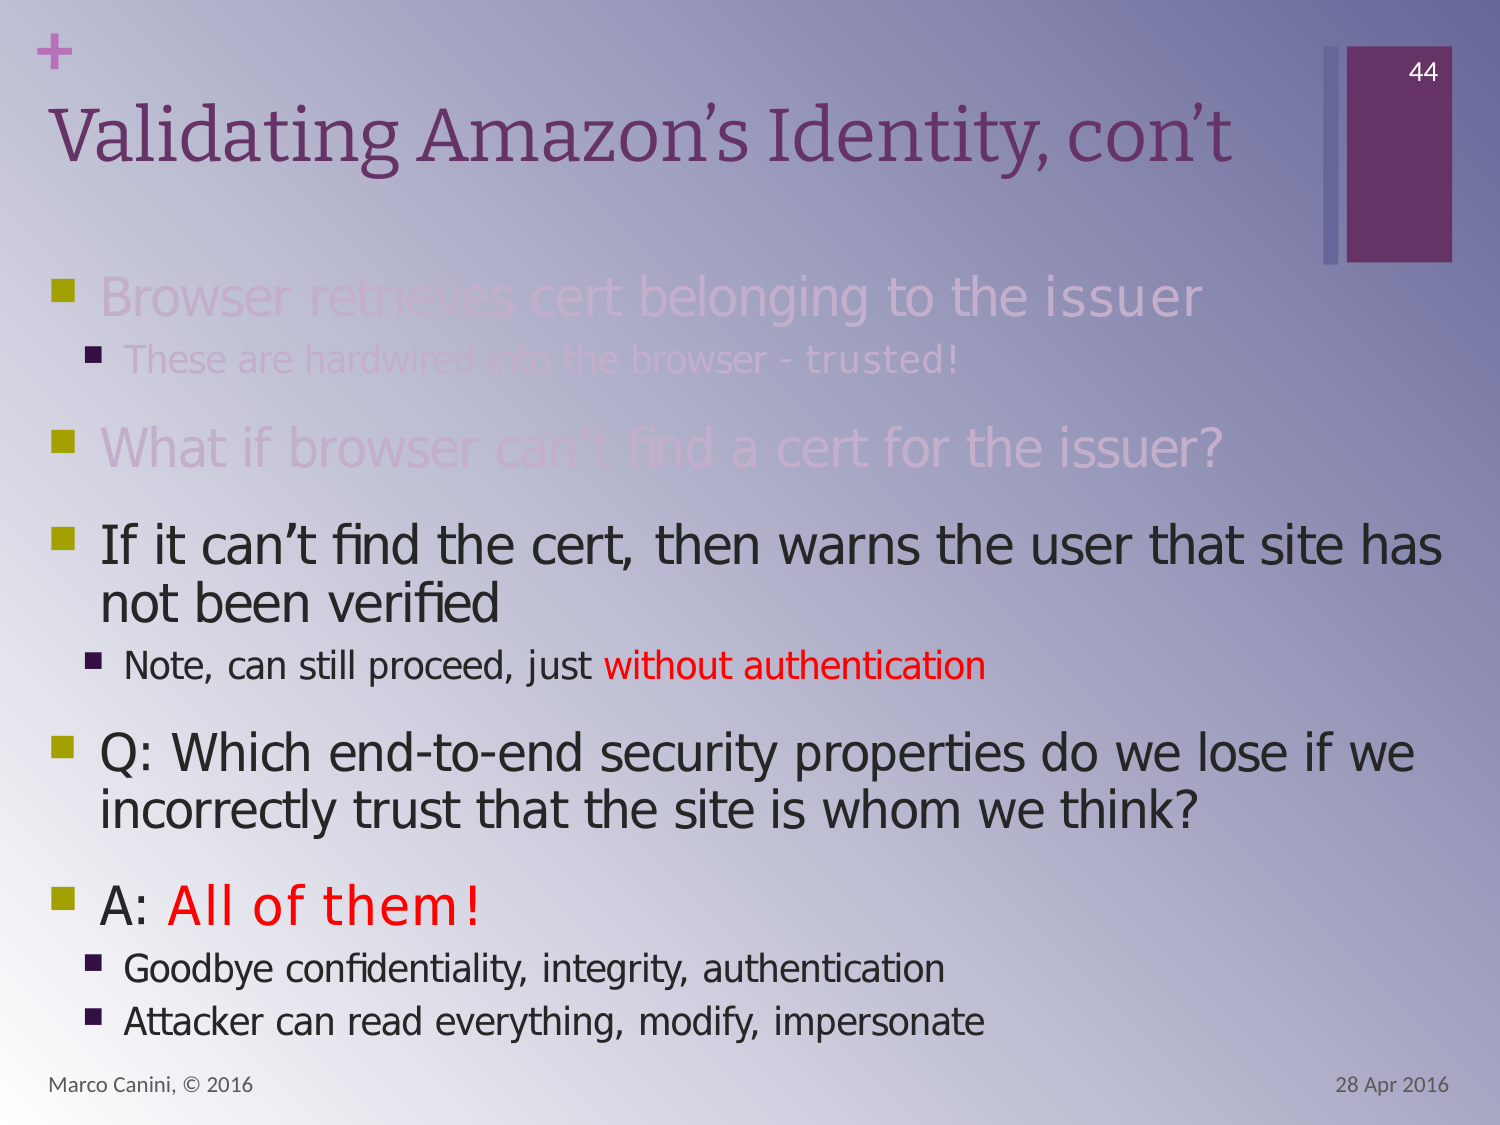

44
# Validating Amazon’s Identity, con’t
Browser retrieves cert belonging to the issuer
These are hardwired into the browser - trusted!
What if browser can’t find a cert for the issuer?
If it can’t find the cert, then warns the user that site has not been verified
Note, can still proceed, just without authentication
Q: Which end-to-end security properties do we lose if we incorrectly trust that the site is whom we think?
A: All of them!
Goodbye confidentiality, integrity, authentication
Attacker can read everything, modify, impersonate
Marco Canini, © 2016
28 Apr 2016